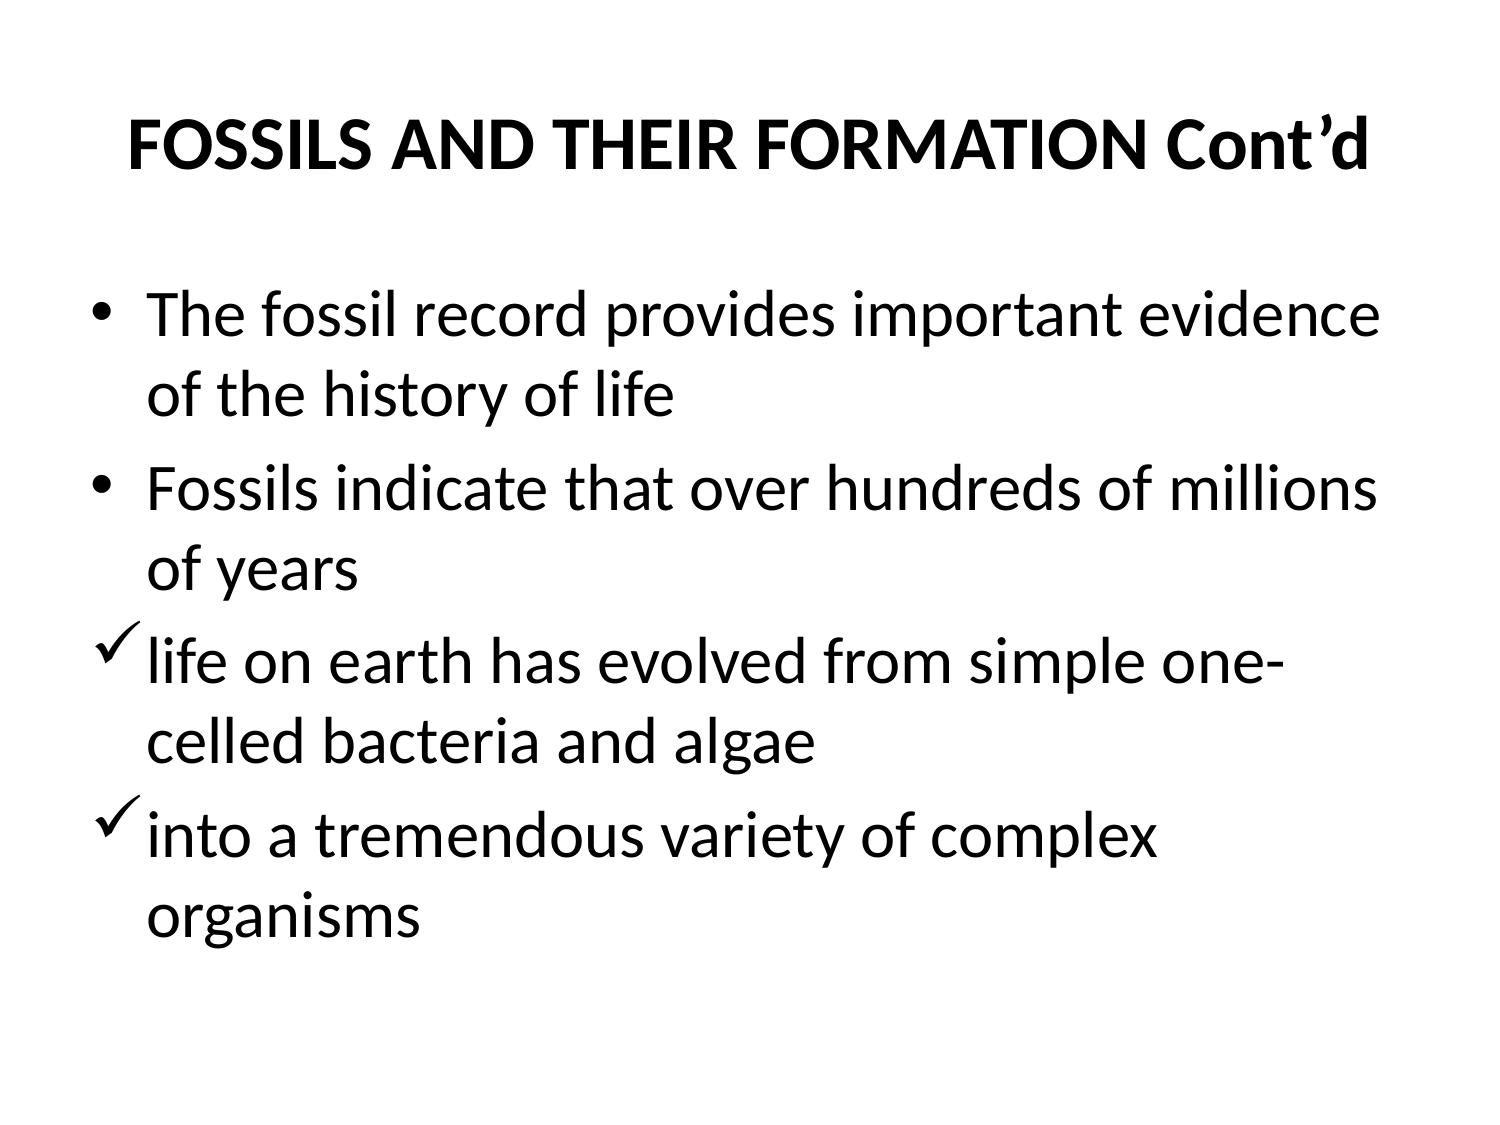

# FOSSILS AND THEIR FORMATION Cont’d
The fossil record provides important evidence of the history of life
Fossils indicate that over hundreds of millions of years
life on earth has evolved from simple one-celled bacteria and algae
into a tremendous variety of complex organisms